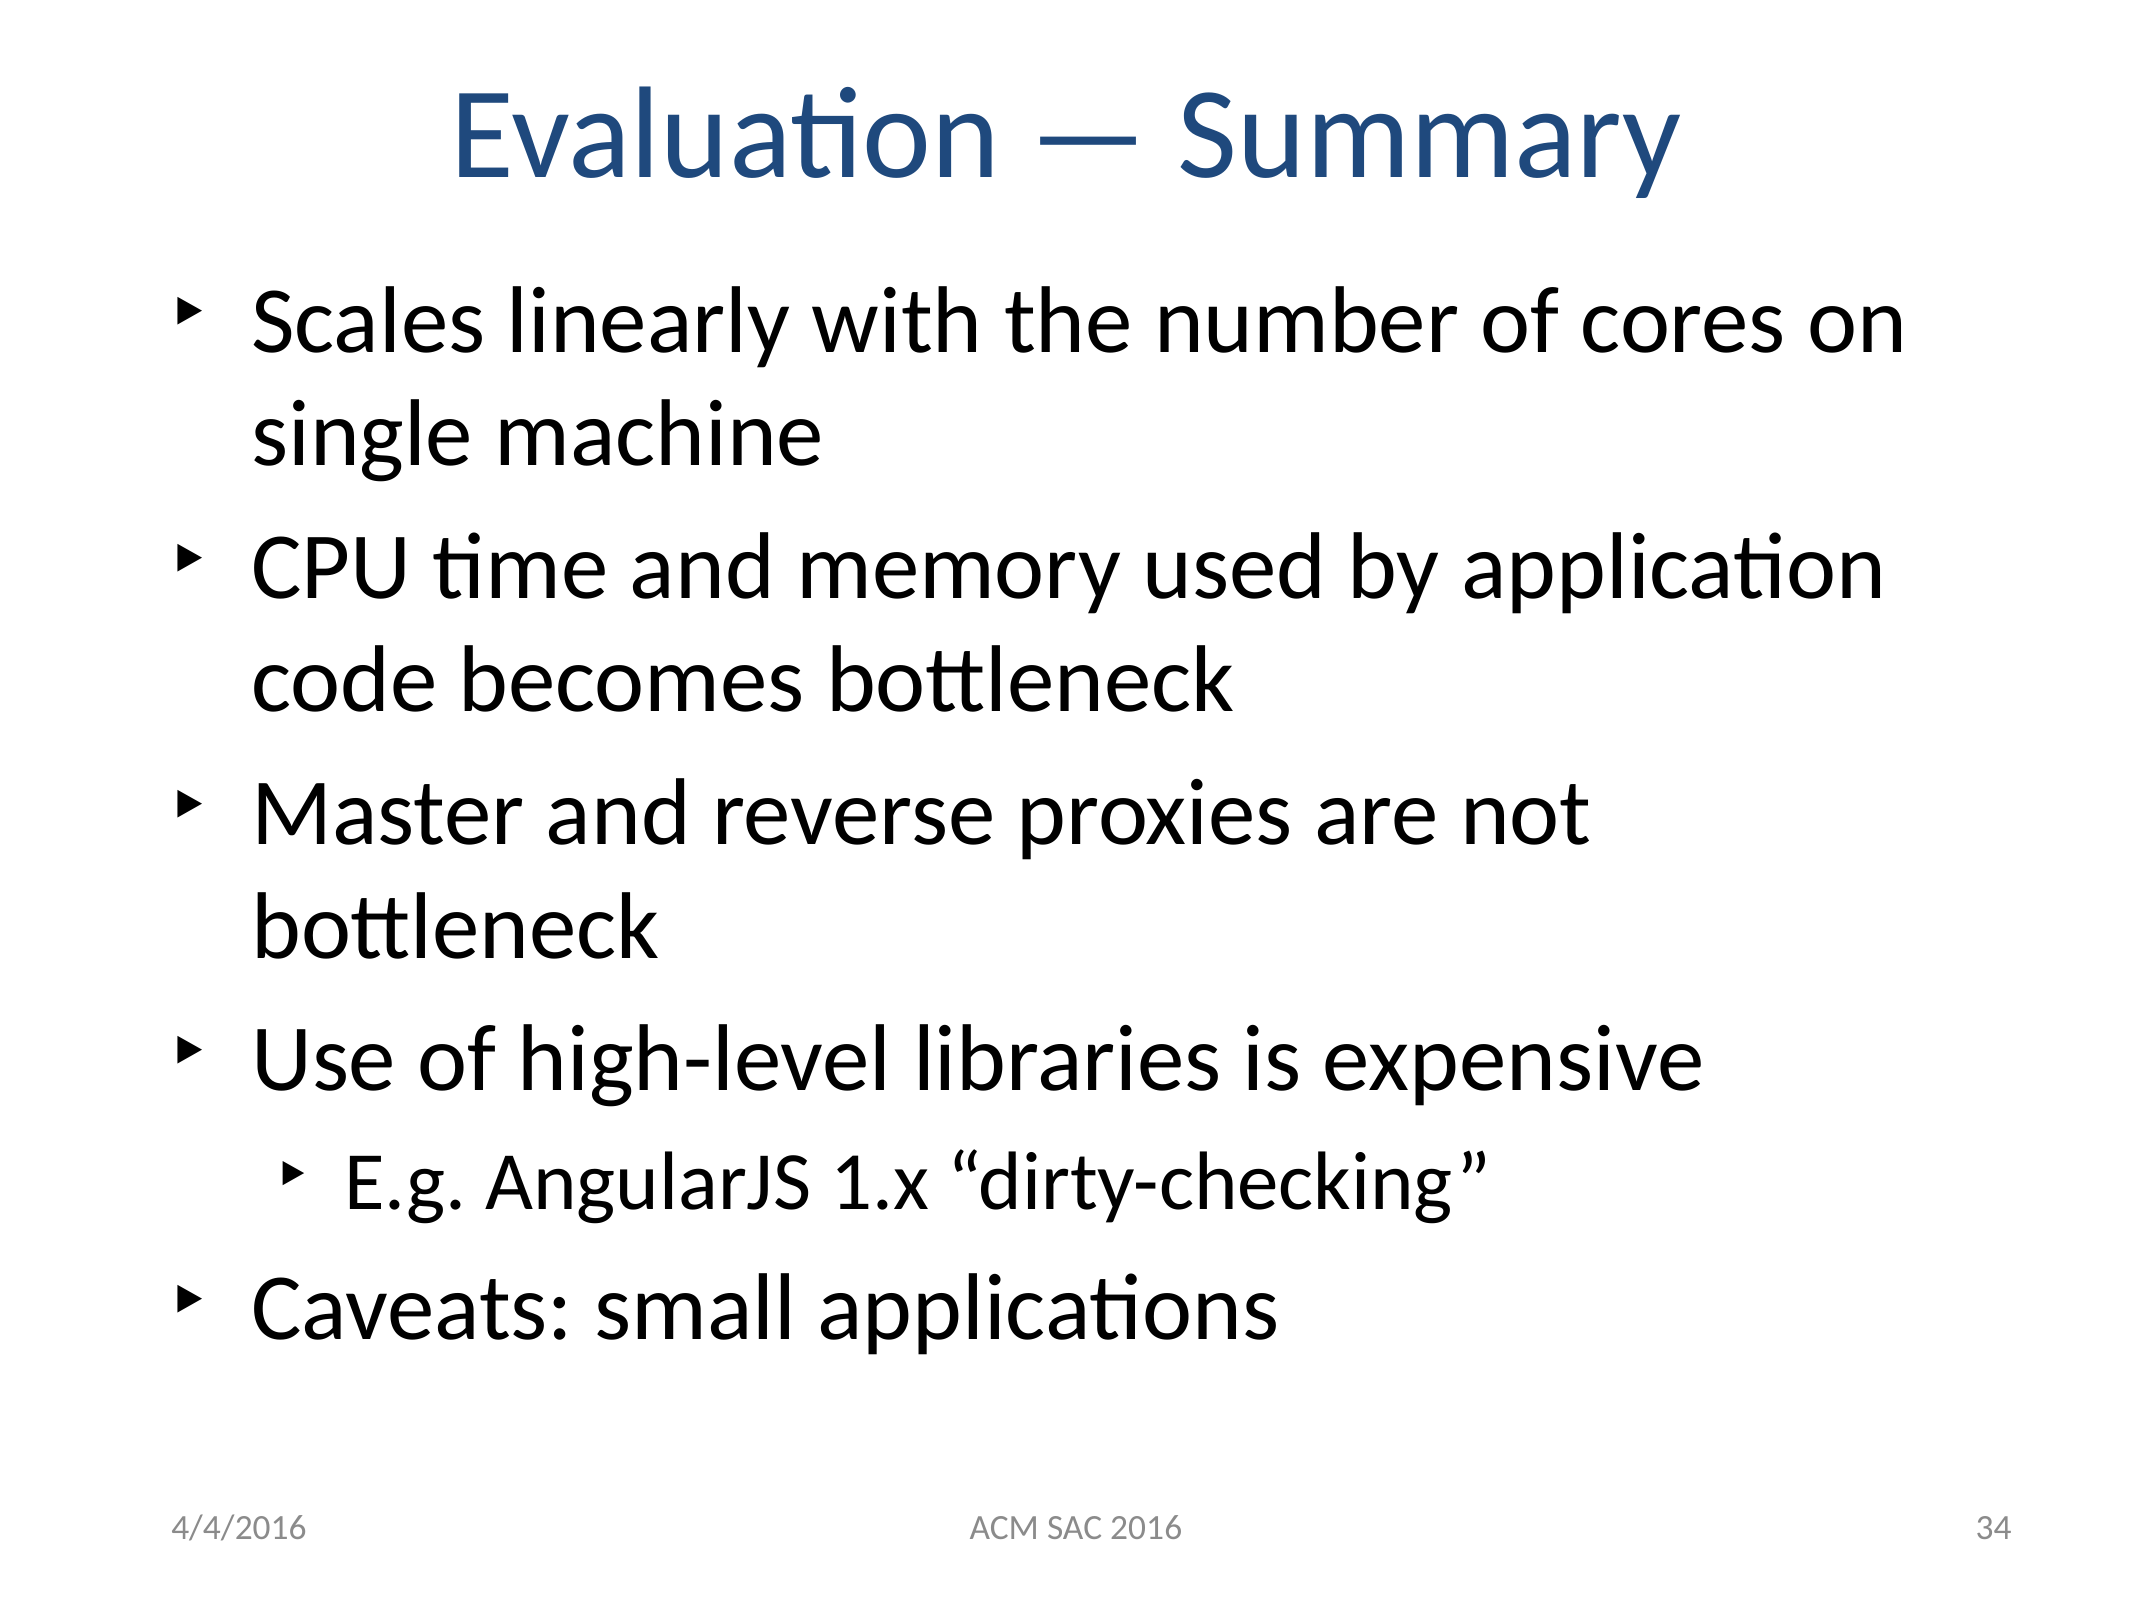

# Evaluation — Summary
Scales linearly with the number of cores on single machine
CPU time and memory used by application code becomes bottleneck
Master and reverse proxies are not bottleneck
Use of high-level libraries is expensive
E.g. AngularJS 1.x “dirty-checking”
Caveats: small applications
34